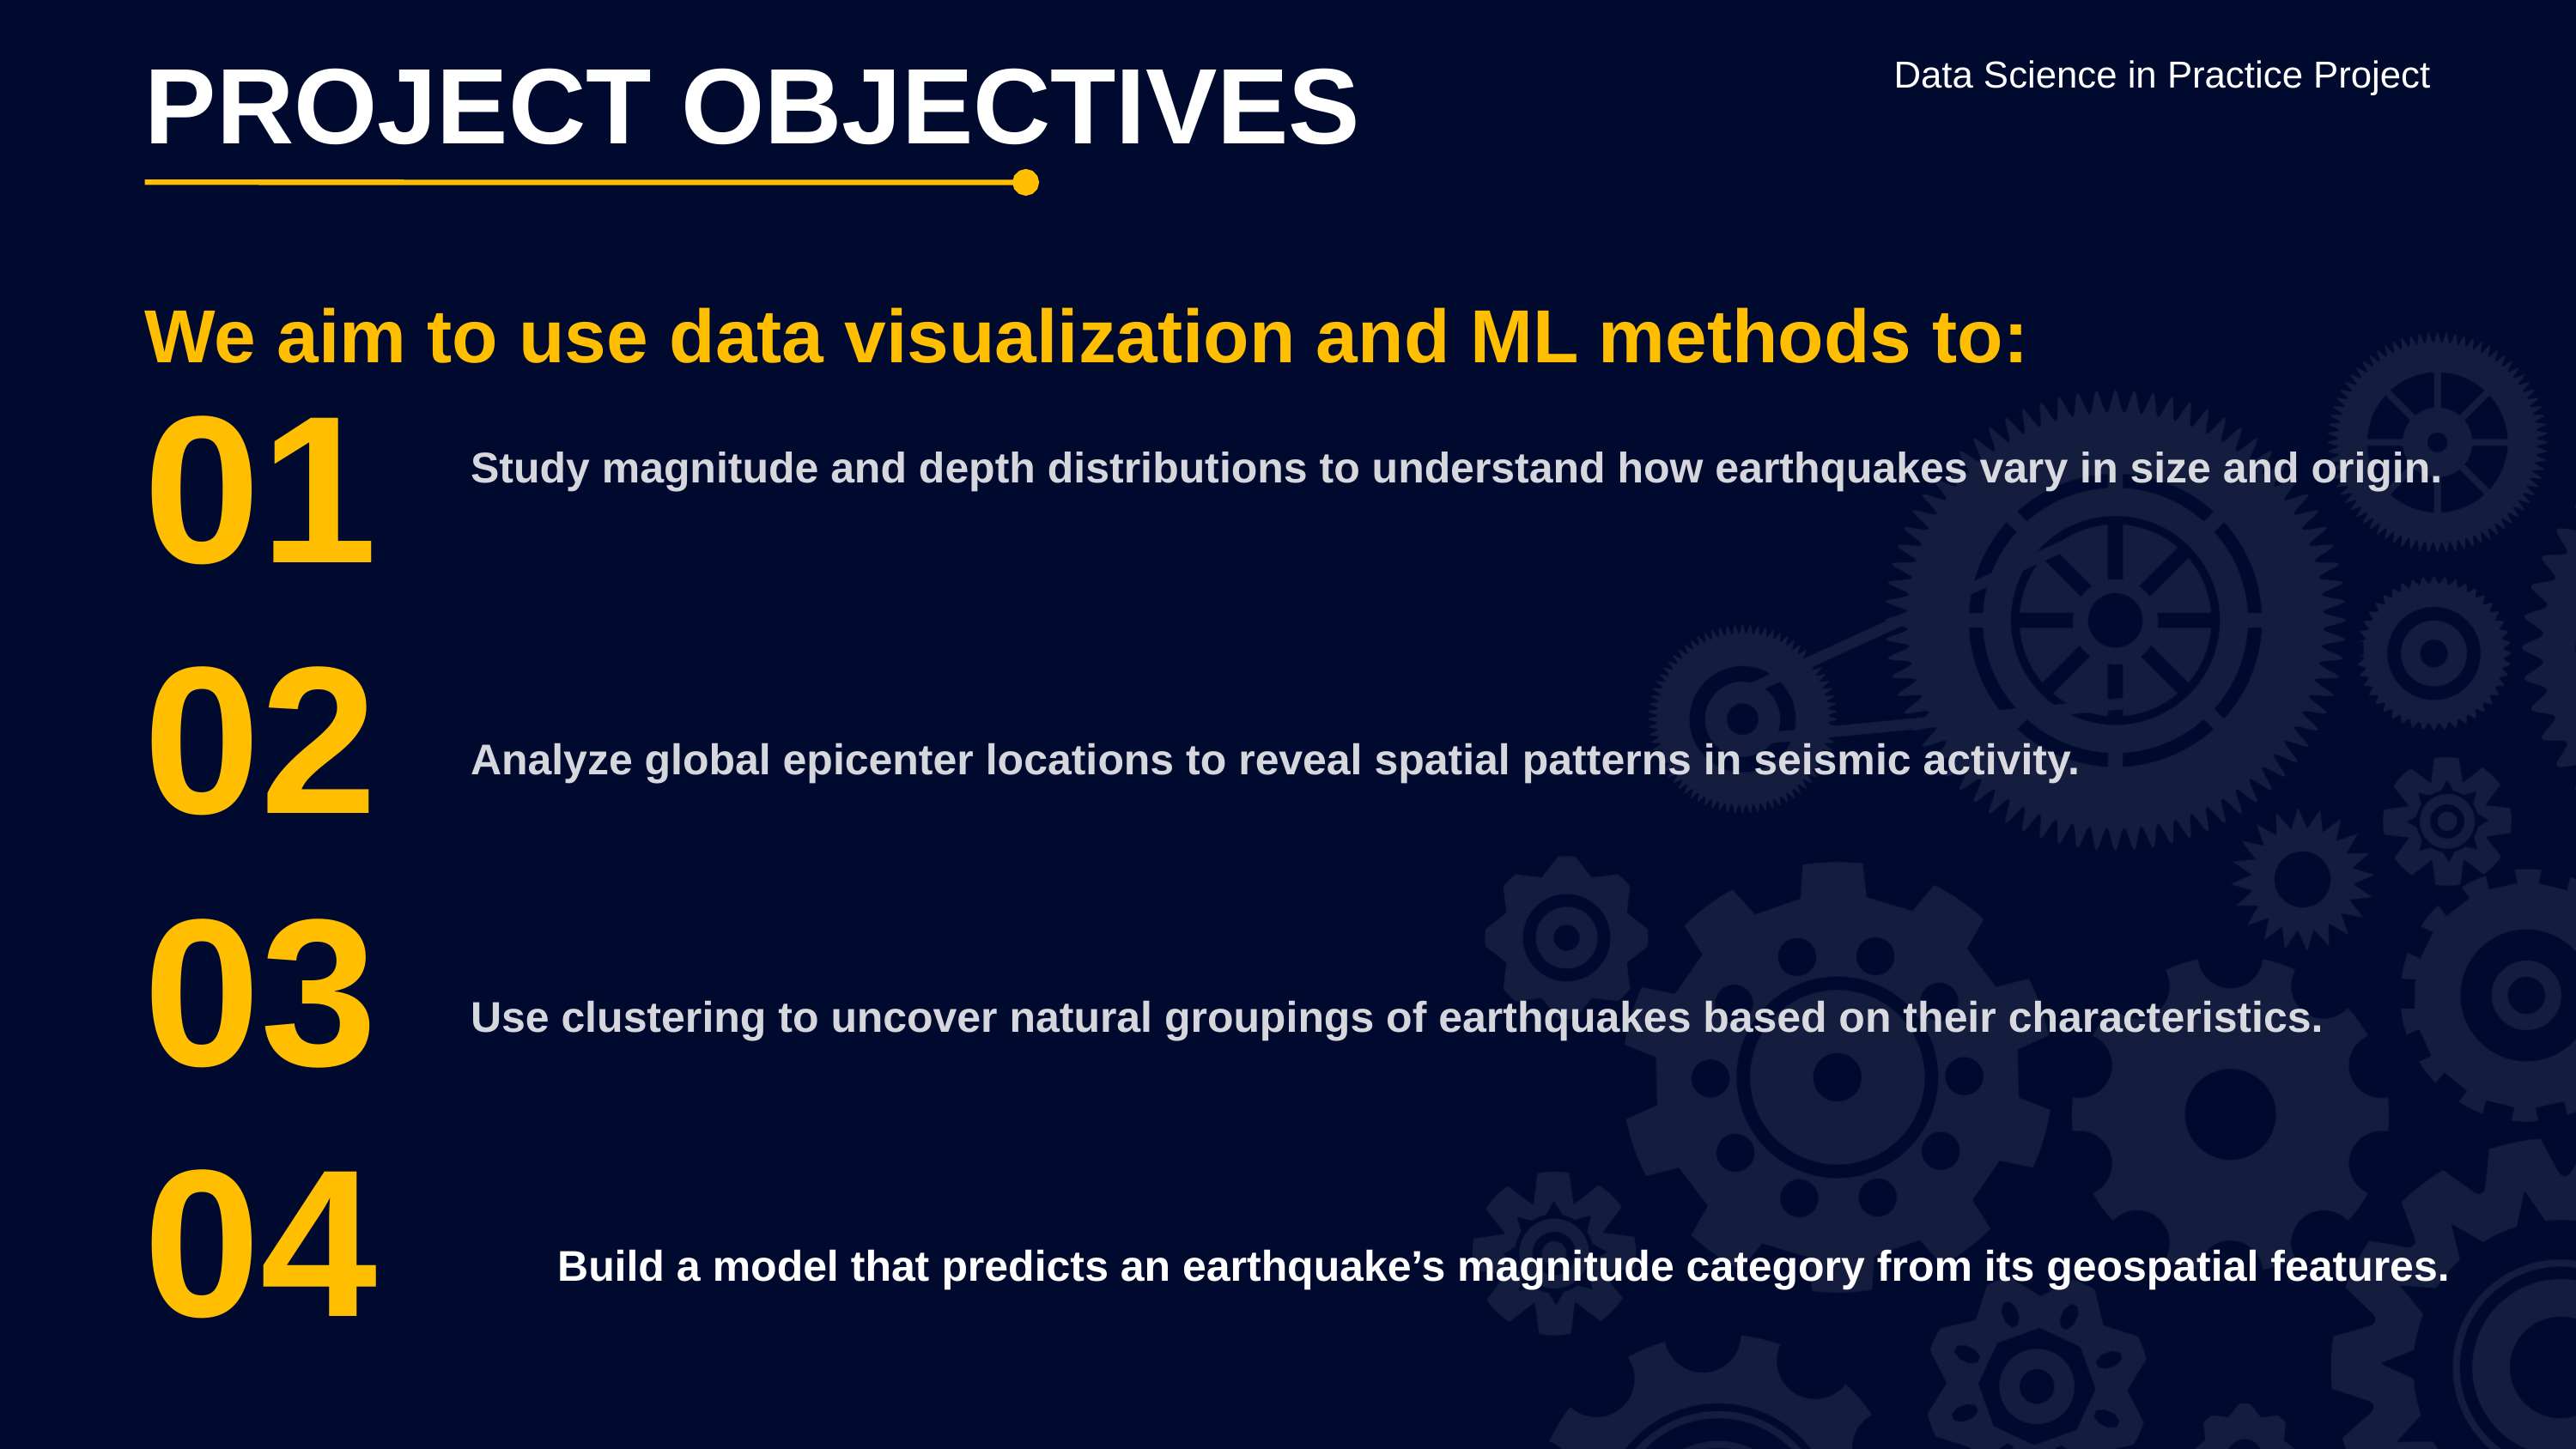

Data Science in Practice Project

PROJECT OBJECTIVES

We aim to use data visualization and ML methods to:

01
Study magnitude and depth distributions to understand how earthquakes vary in size and origin.
02
Analyze global epicenter locations to reveal spatial patterns in seismic activity.
03
Use clustering to uncover natural groupings of earthquakes based on their characteristics.
04
Build a model that predicts an earthquake’s magnitude category from its geospatial features.